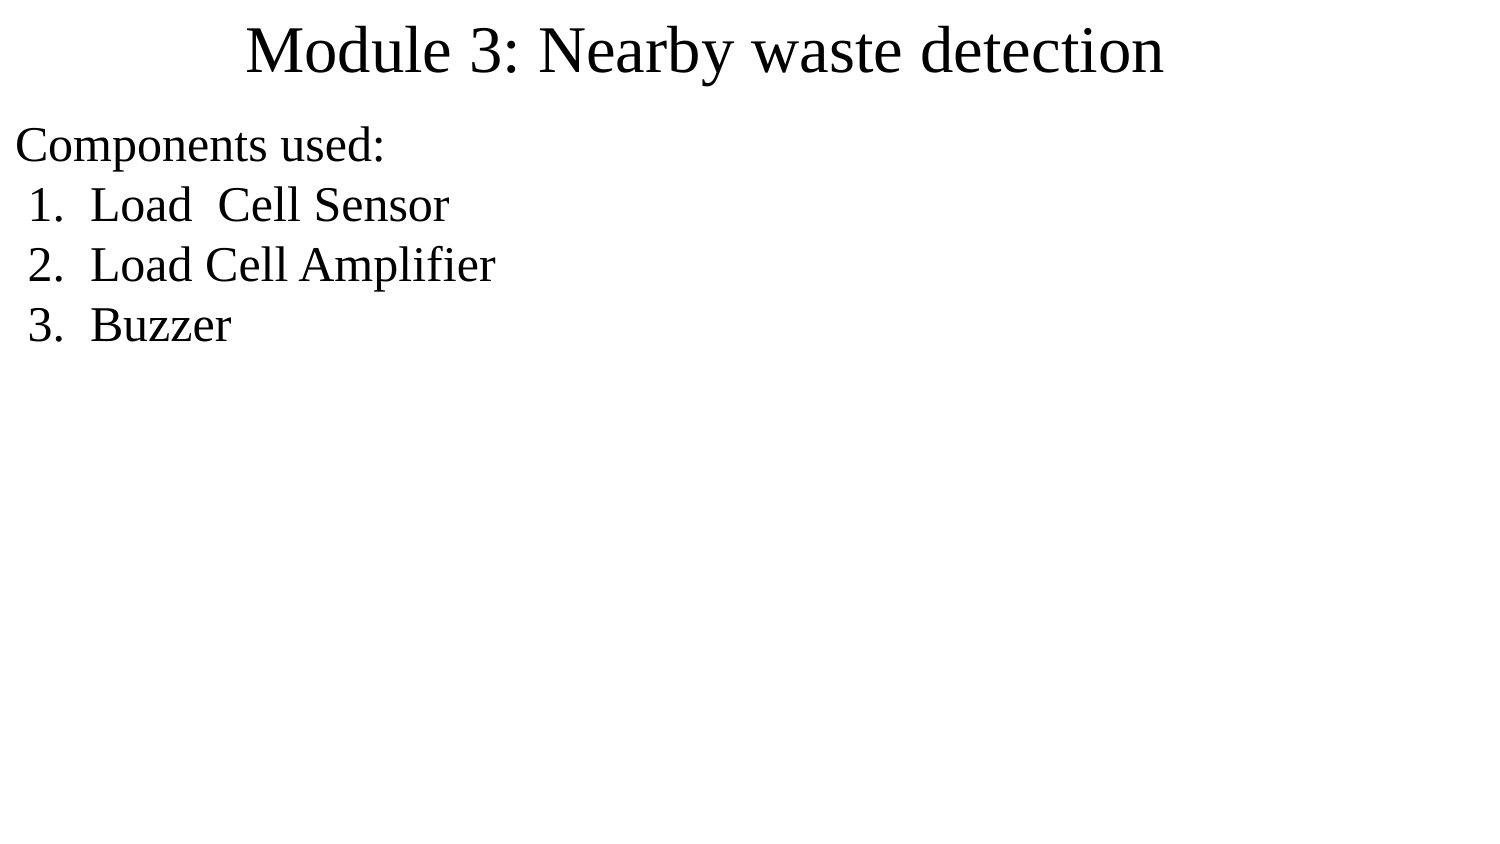

Module 3: Nearby waste detection
Components used:
Load  Cell Sensor
Load Cell Amplifier
Buzzer